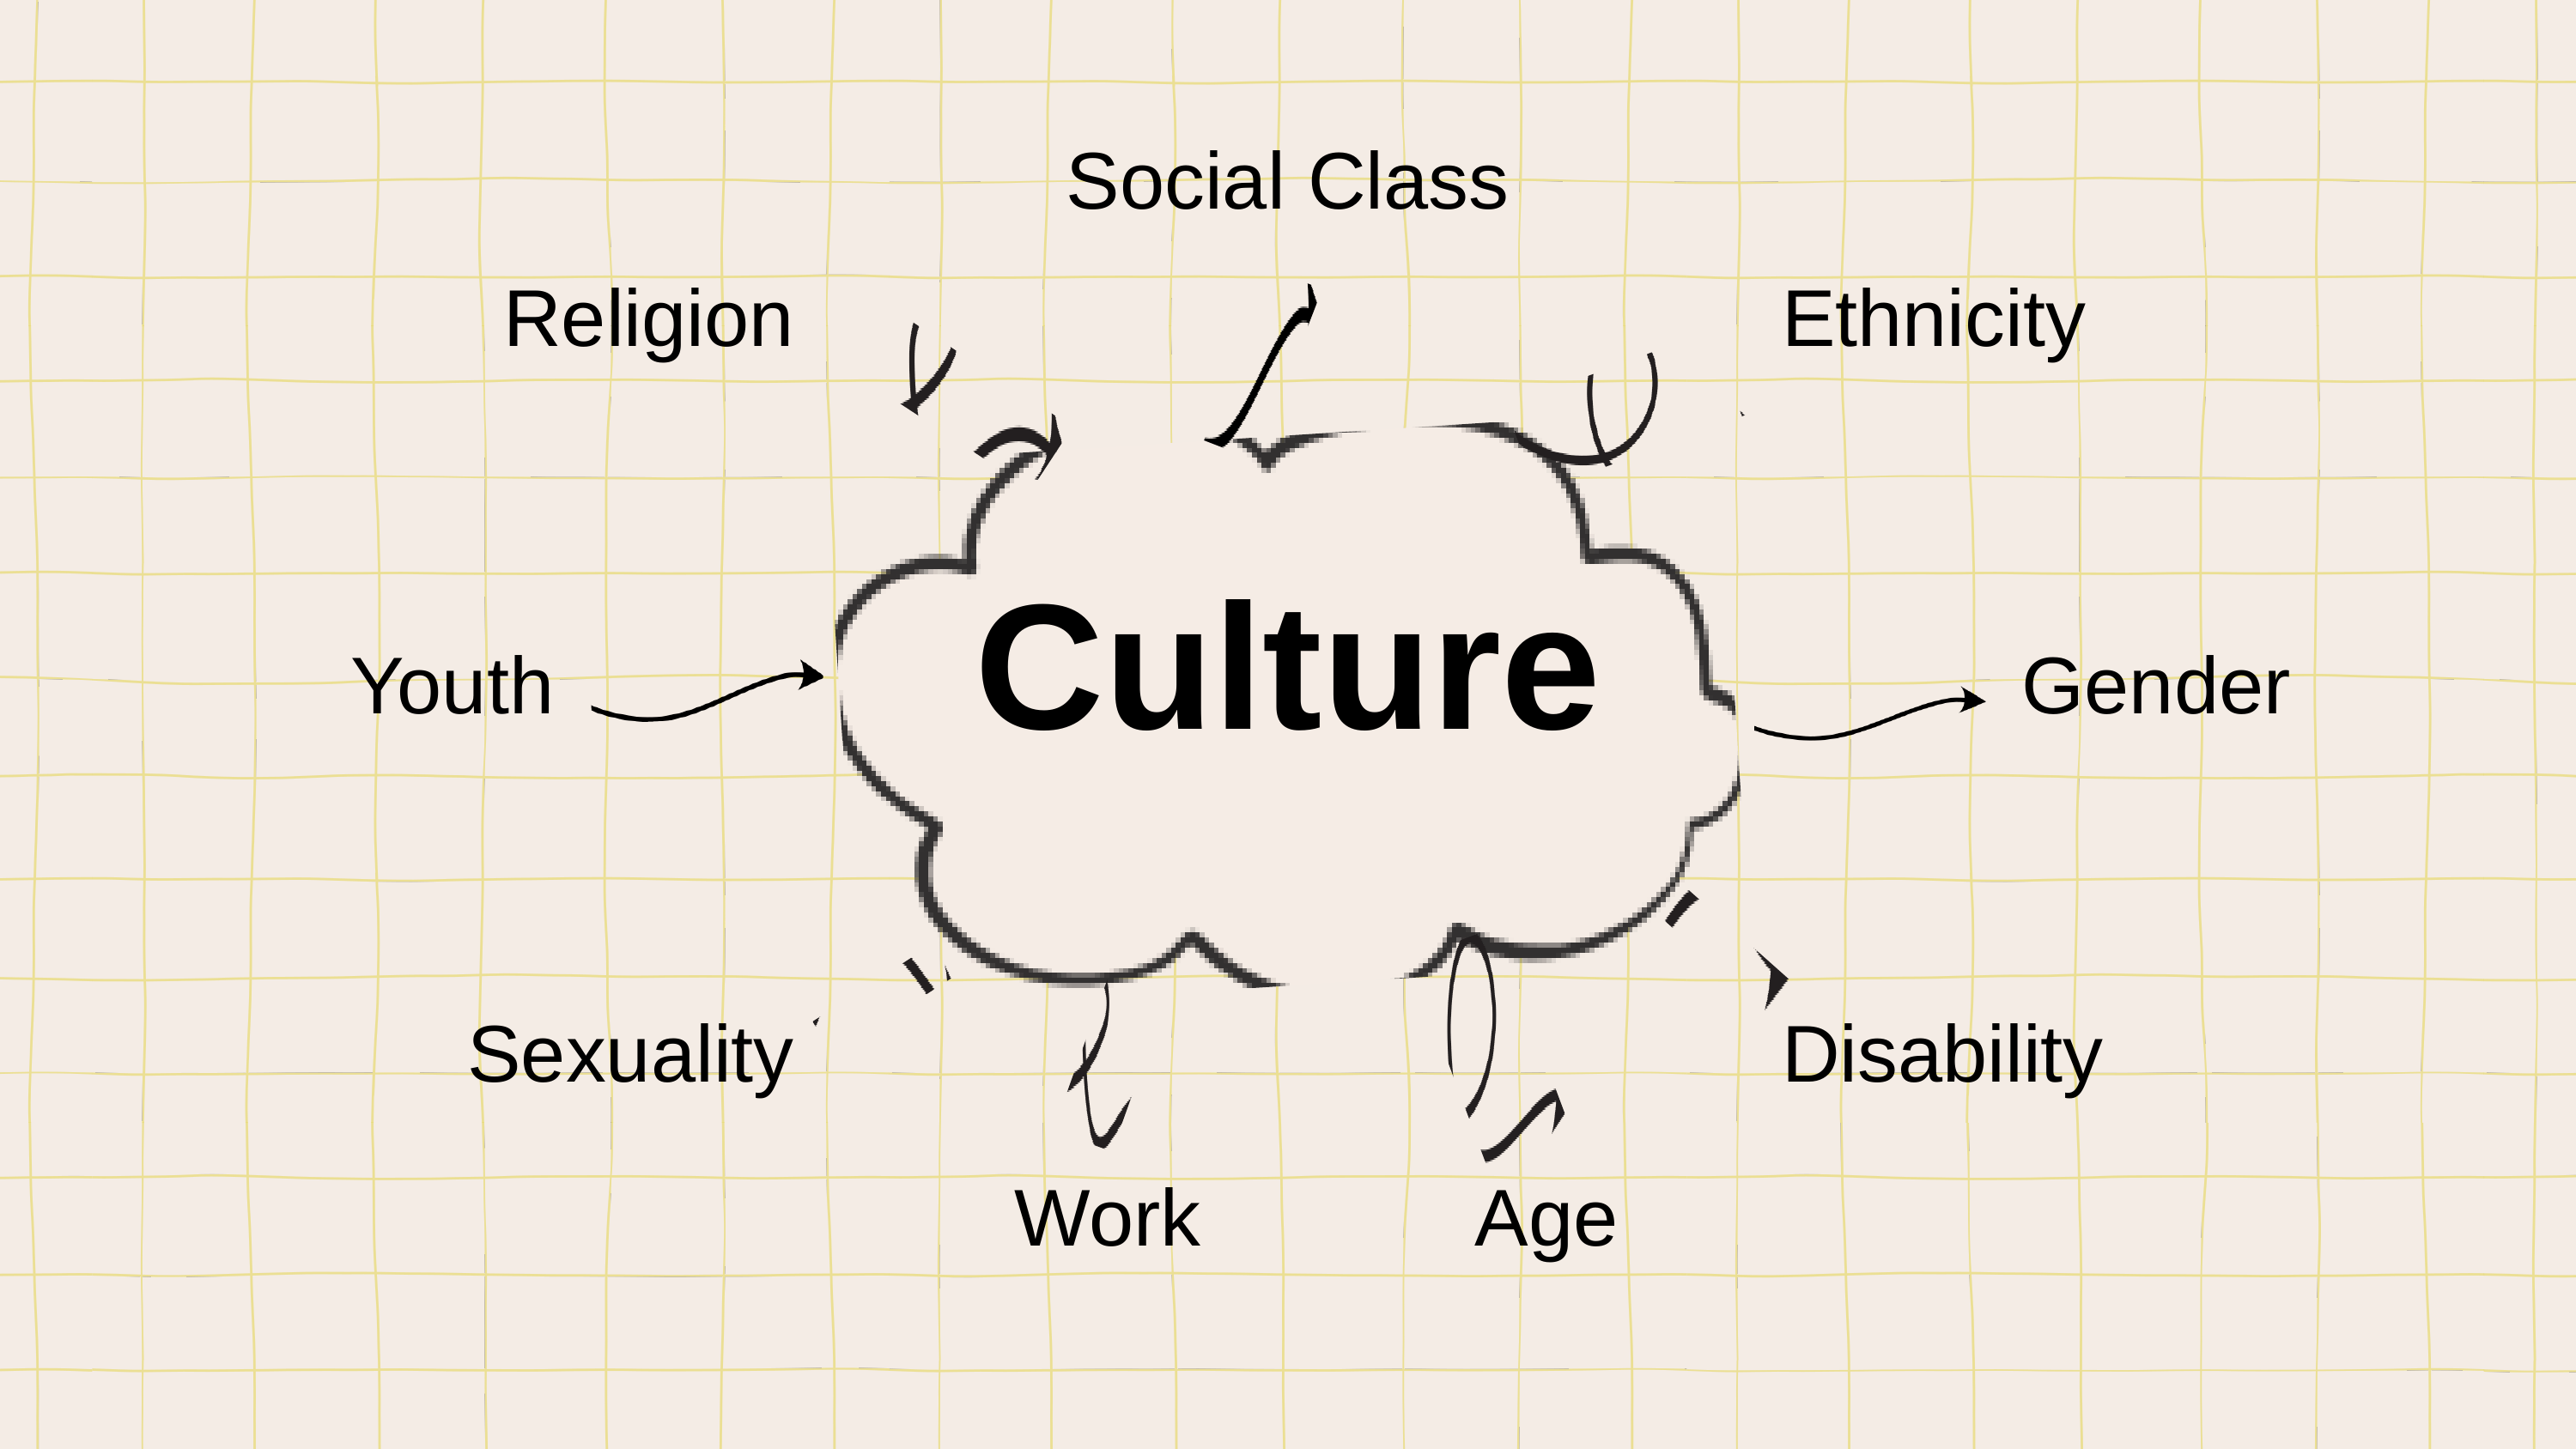

Social Class
Religion
Ethnicity

Culture
Youth
Gender

Sexuality
Disability

Work
Age